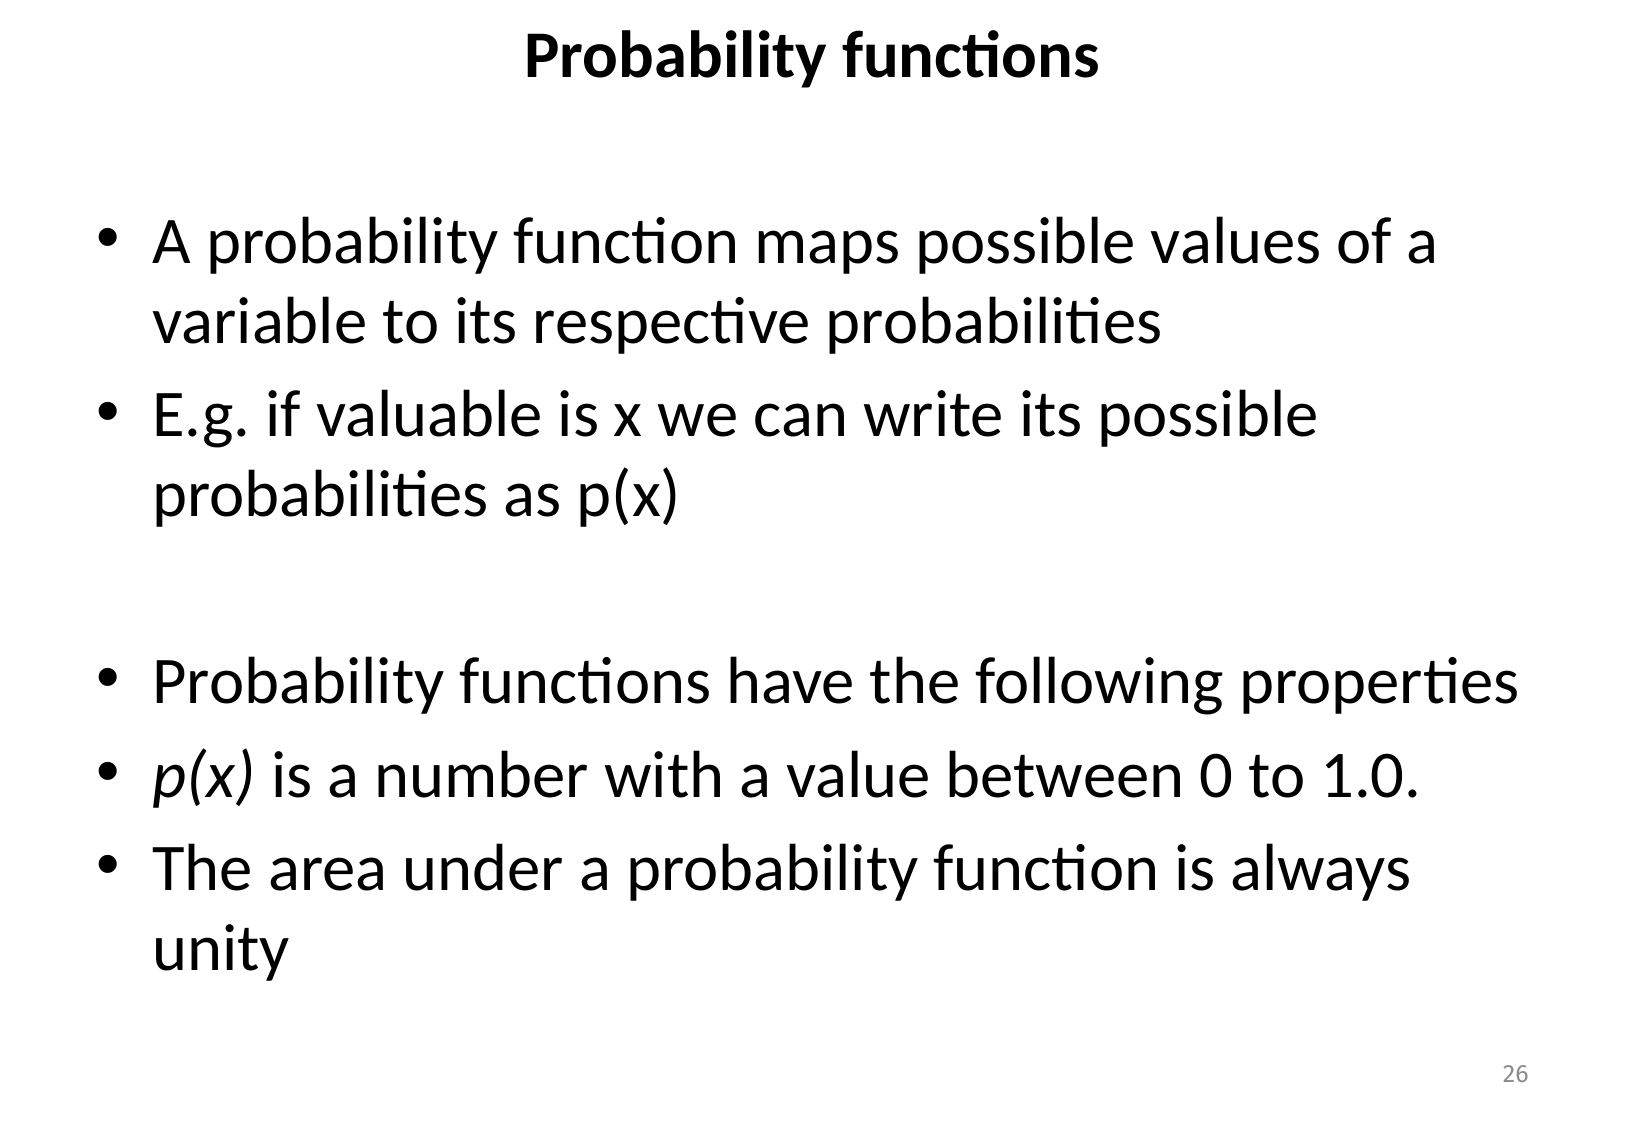

Probability functions
A probability function maps possible values of a variable to its respective probabilities
E.g. if valuable is x we can write its possible probabilities as p(x)

Probability functions have the following properties
p(x) is a number with a value between 0 to 1.0.
The area under a probability function is always unity

26